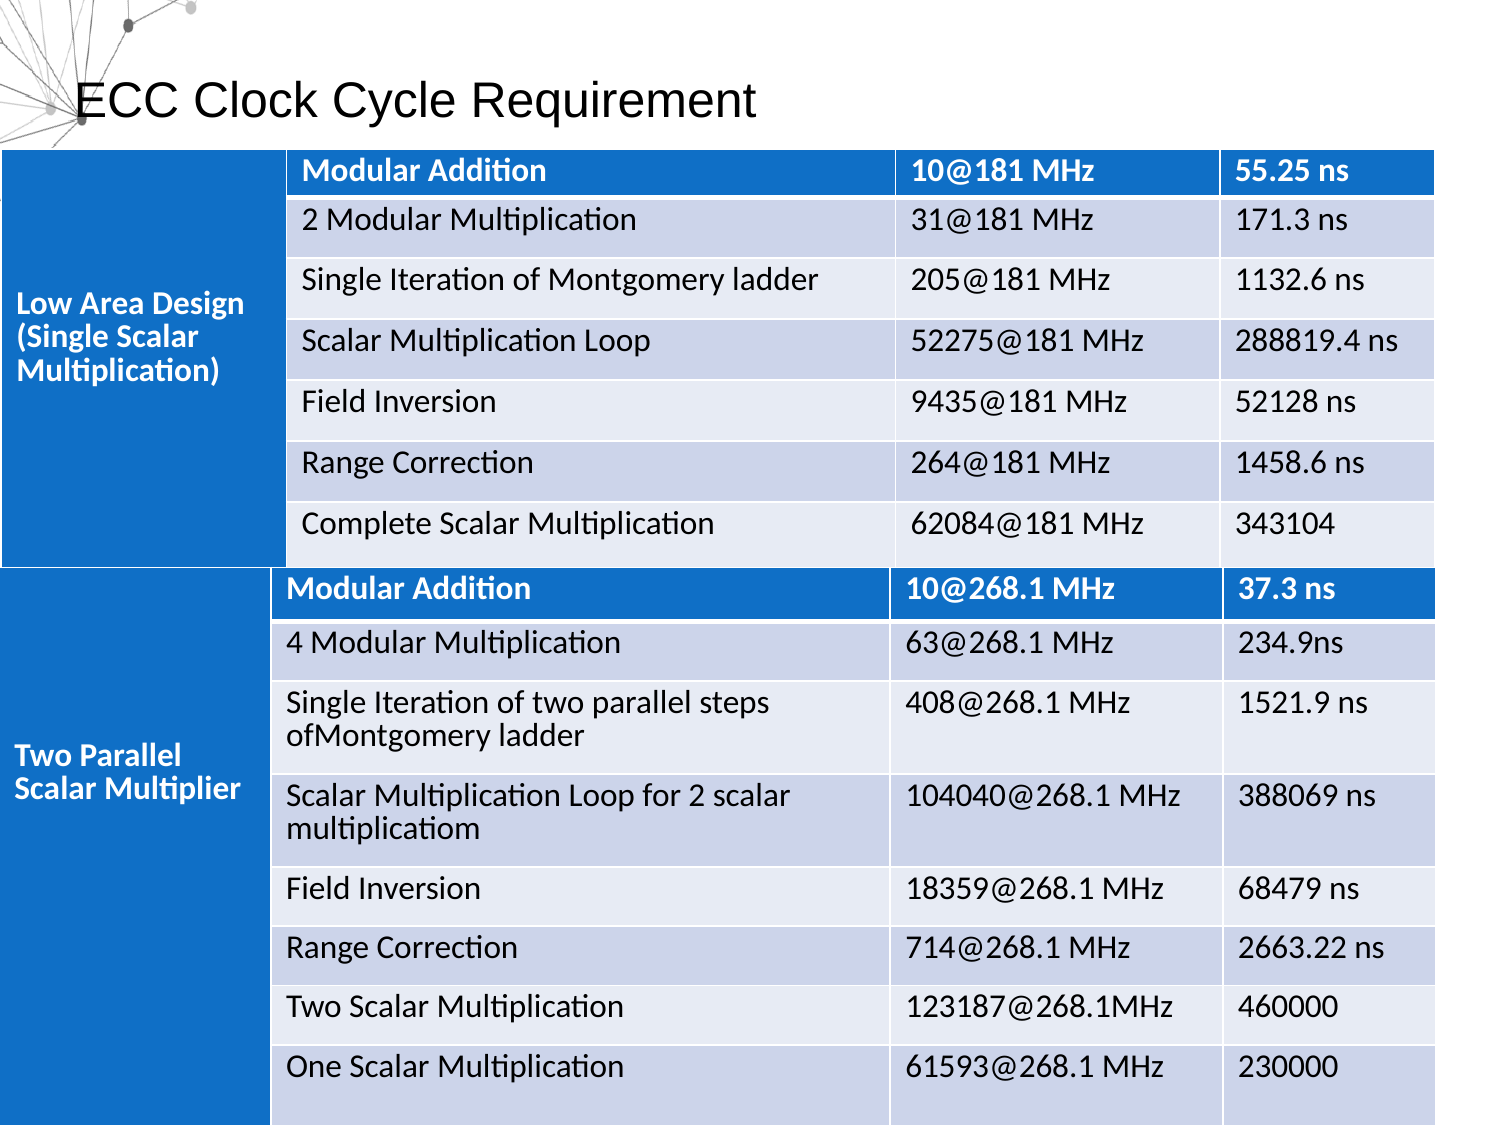

# ECC Clock Cycle Requirement
| Low Area Design (Single Scalar Multiplication) | Modular Addition | 10@181 MHz | 55.25 ns |
| --- | --- | --- | --- |
|  | 2 Modular Multiplication | 31@181 MHz | 171.3 ns |
|  | Single Iteration of Montgomery ladder | 205@181 MHz | 1132.6 ns |
|  | Scalar Multiplication Loop | 52275@181 MHz | 288819.4 ns |
|  | Field Inversion | 9435@181 MHz | 52128 ns |
|  | Range Correction | 264@181 MHz | 1458.6 ns |
|  | Complete Scalar Multiplication | 62084@181 MHz | 343104 |
| Two Parallel Scalar Multiplier | Modular Addition | 10@268.1 MHz | 37.3 ns |
| --- | --- | --- | --- |
|  | 4 Modular Multiplication | 63@268.1 MHz | 234.9ns |
|  | Single Iteration of two parallel steps ofMontgomery ladder | 408@268.1 MHz | 1521.9 ns |
|  | Scalar Multiplication Loop for 2 scalar multiplicatiom | 104040@268.1 MHz | 388069 ns |
|  | Field Inversion | 18359@268.1 MHz | 68479 ns |
|  | Range Correction | 714@268.1 MHz | 2663.22 ns |
|  | Two Scalar Multiplication | 123187@268.1MHz | 460000 |
|  | One Scalar Multiplication | 61593@268.1 MHz | 230000 |
73